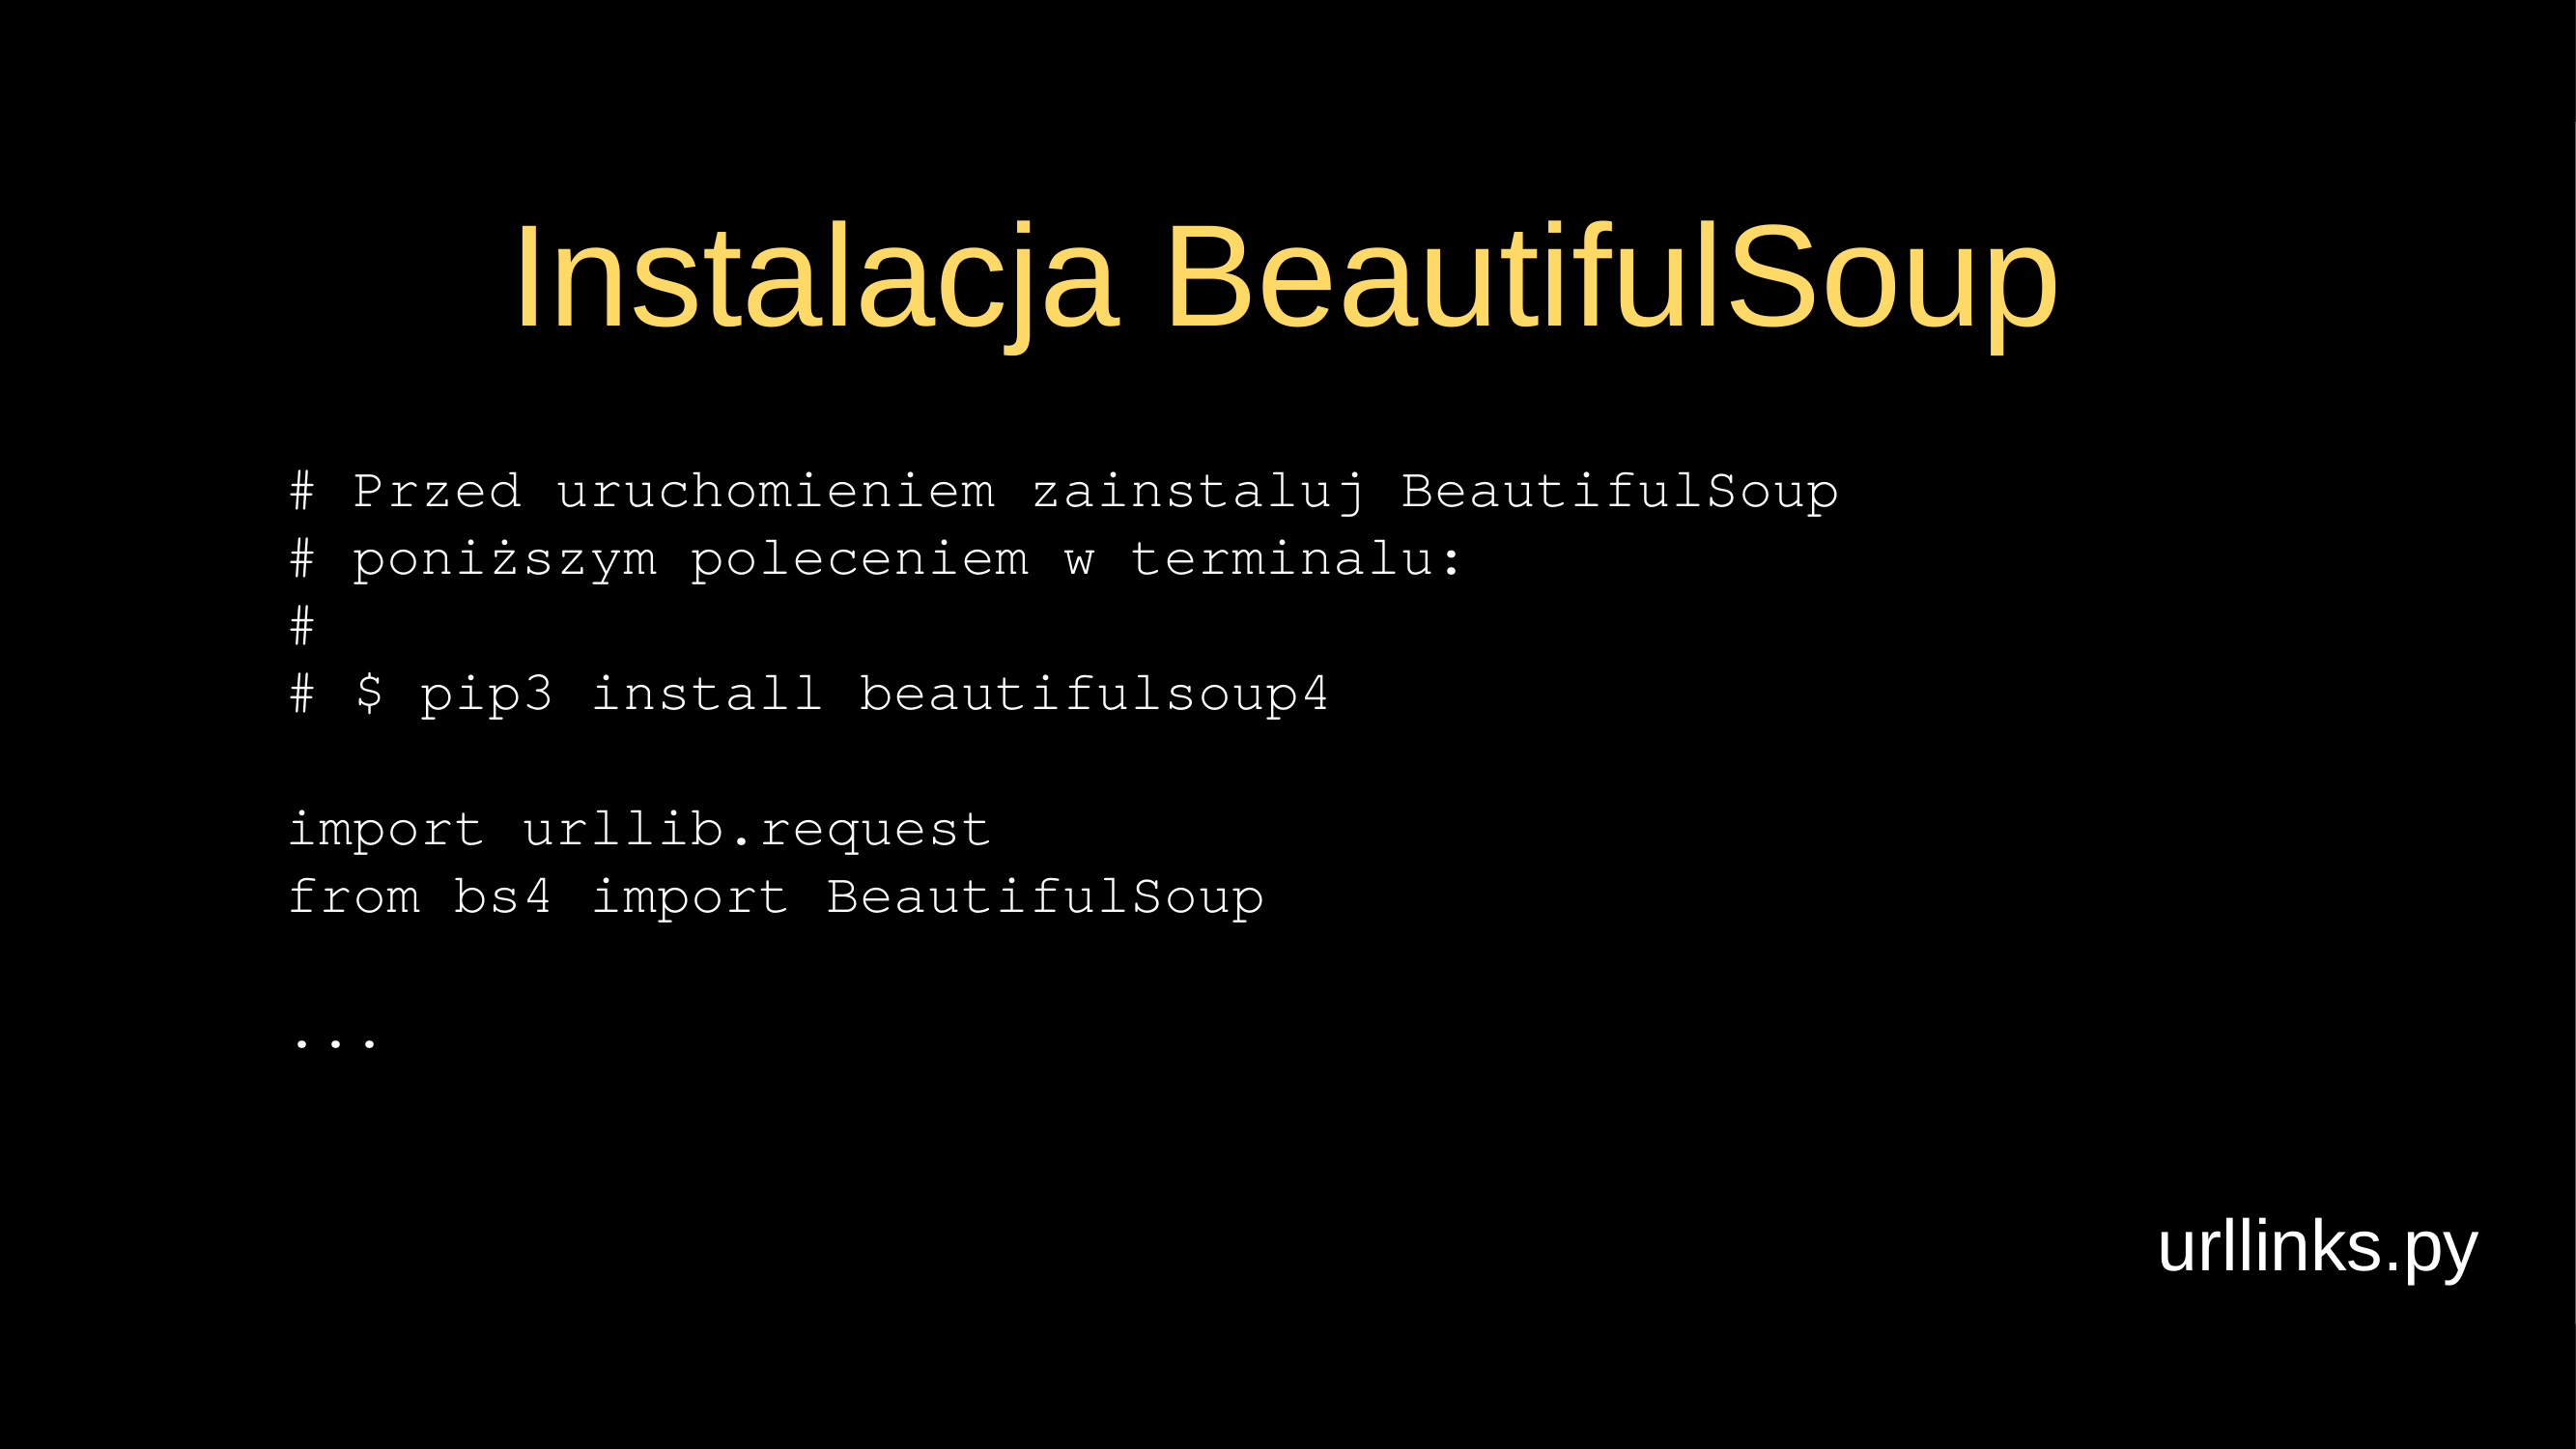

# Instalacja BeautifulSoup
# Przed uruchomieniem zainstaluj BeautifulSoup
# poniższym poleceniem w terminalu:
#
# $ pip3 install beautifulsoup4

import urllib.request
from bs4 import BeautifulSoup

...
urllinks.py